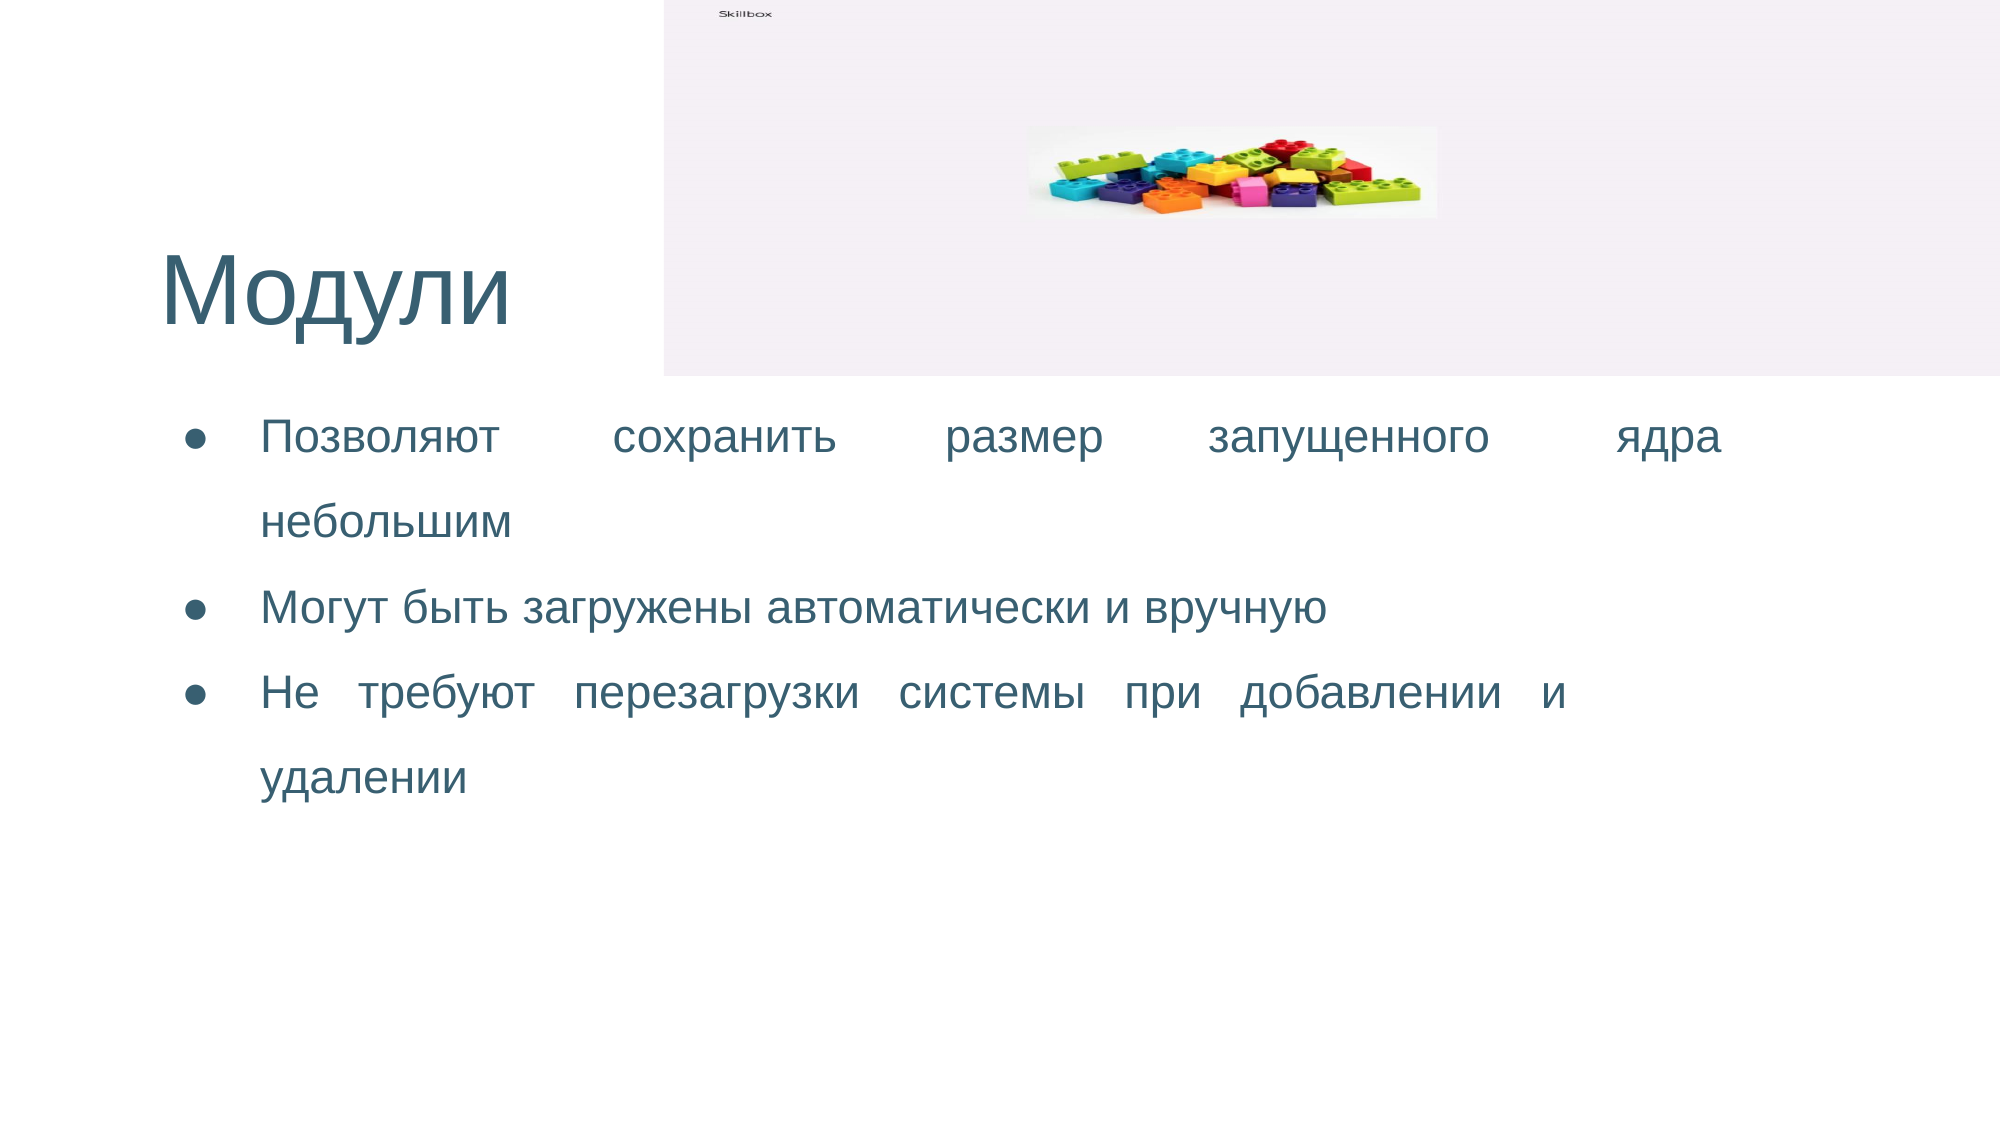

Модули
● Позволяют
сохранить
размер
запущенного
ядра
небольшим
● Могут быть загружены автоматически и вручную
● Не требуют перезагрузки системы при добавлении и
удалении